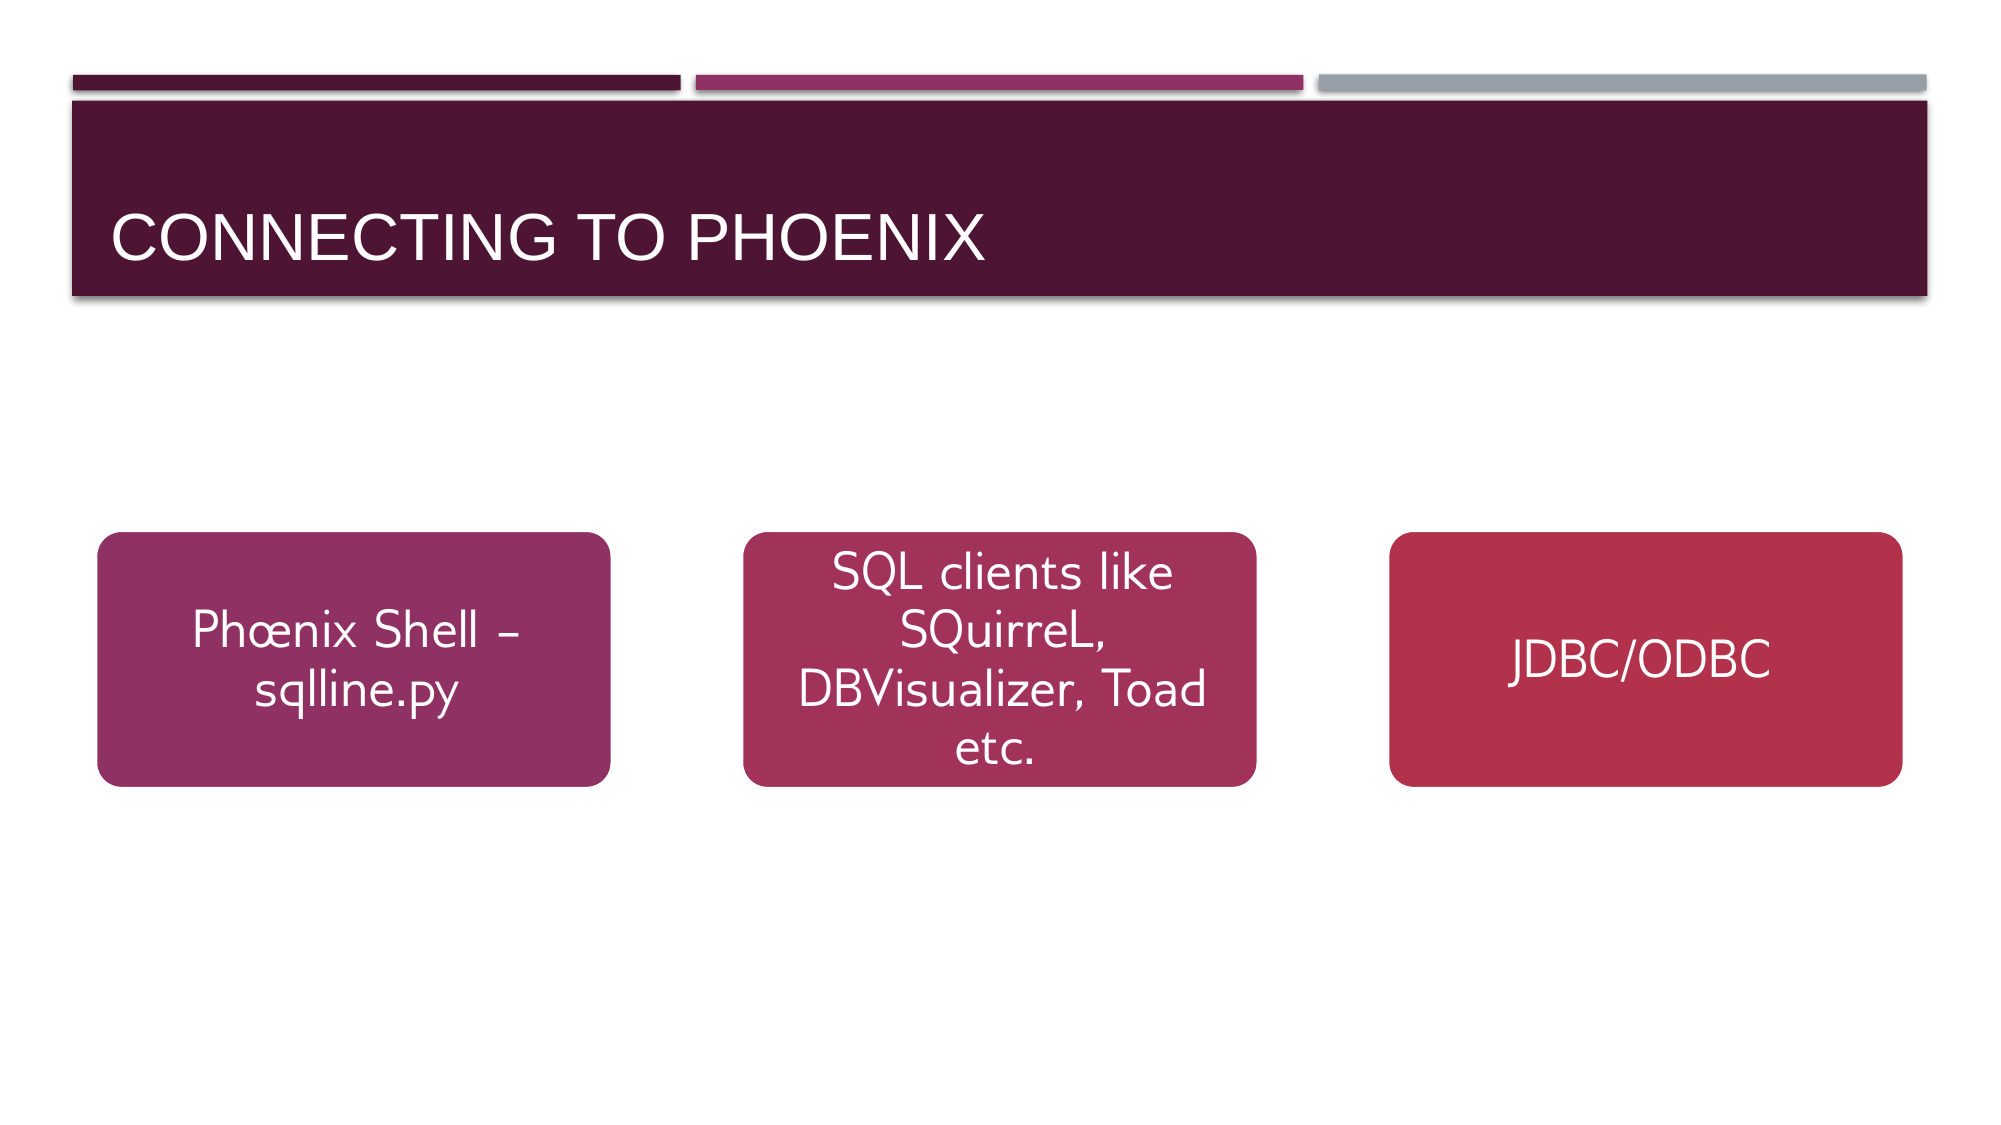

# Connecting to Phoenix
Phoenix Shell – sqlline.py
SQL clients like SQuirreL, DBVisualizer, Toad etc.
JDBC/ODBC